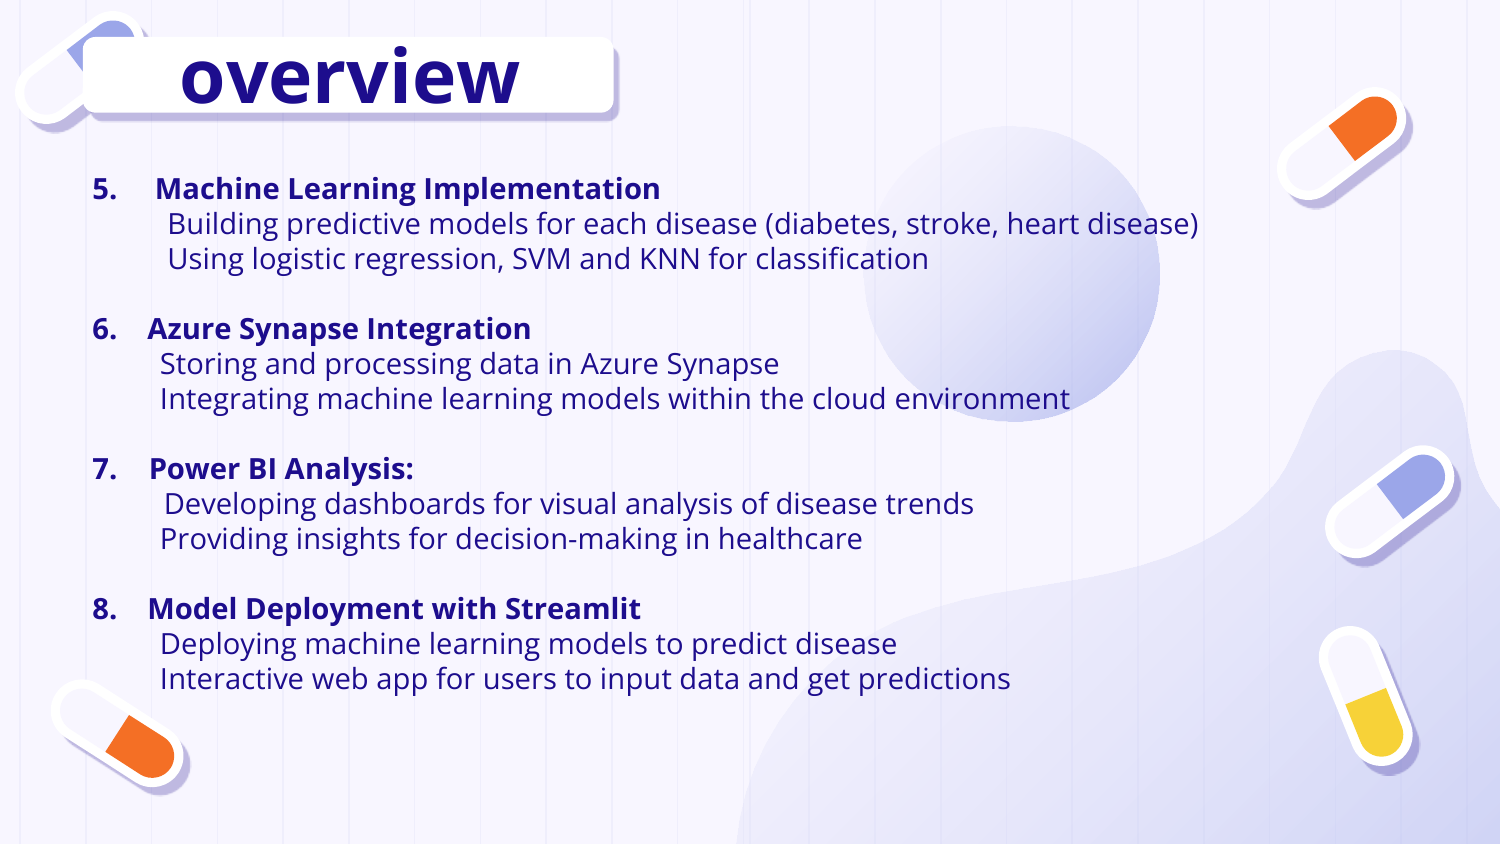

overview

5.     Machine Learning Implementation
          Building predictive models for each disease (diabetes, stroke, heart disease)
          Using logistic regression, SVM and KNN for classification

6.    Azure Synapse Integration
         Storing and processing data in Azure Synapse
         Integrating machine learning models within the cloud environment

Power BI Analysis:
  Developing dashboards for visual analysis of disease trends
         Providing insights for decision-making in healthcare

8.    Model Deployment with Streamlit
         Deploying machine learning models to predict disease
         Interactive web app for users to input data and get predictions